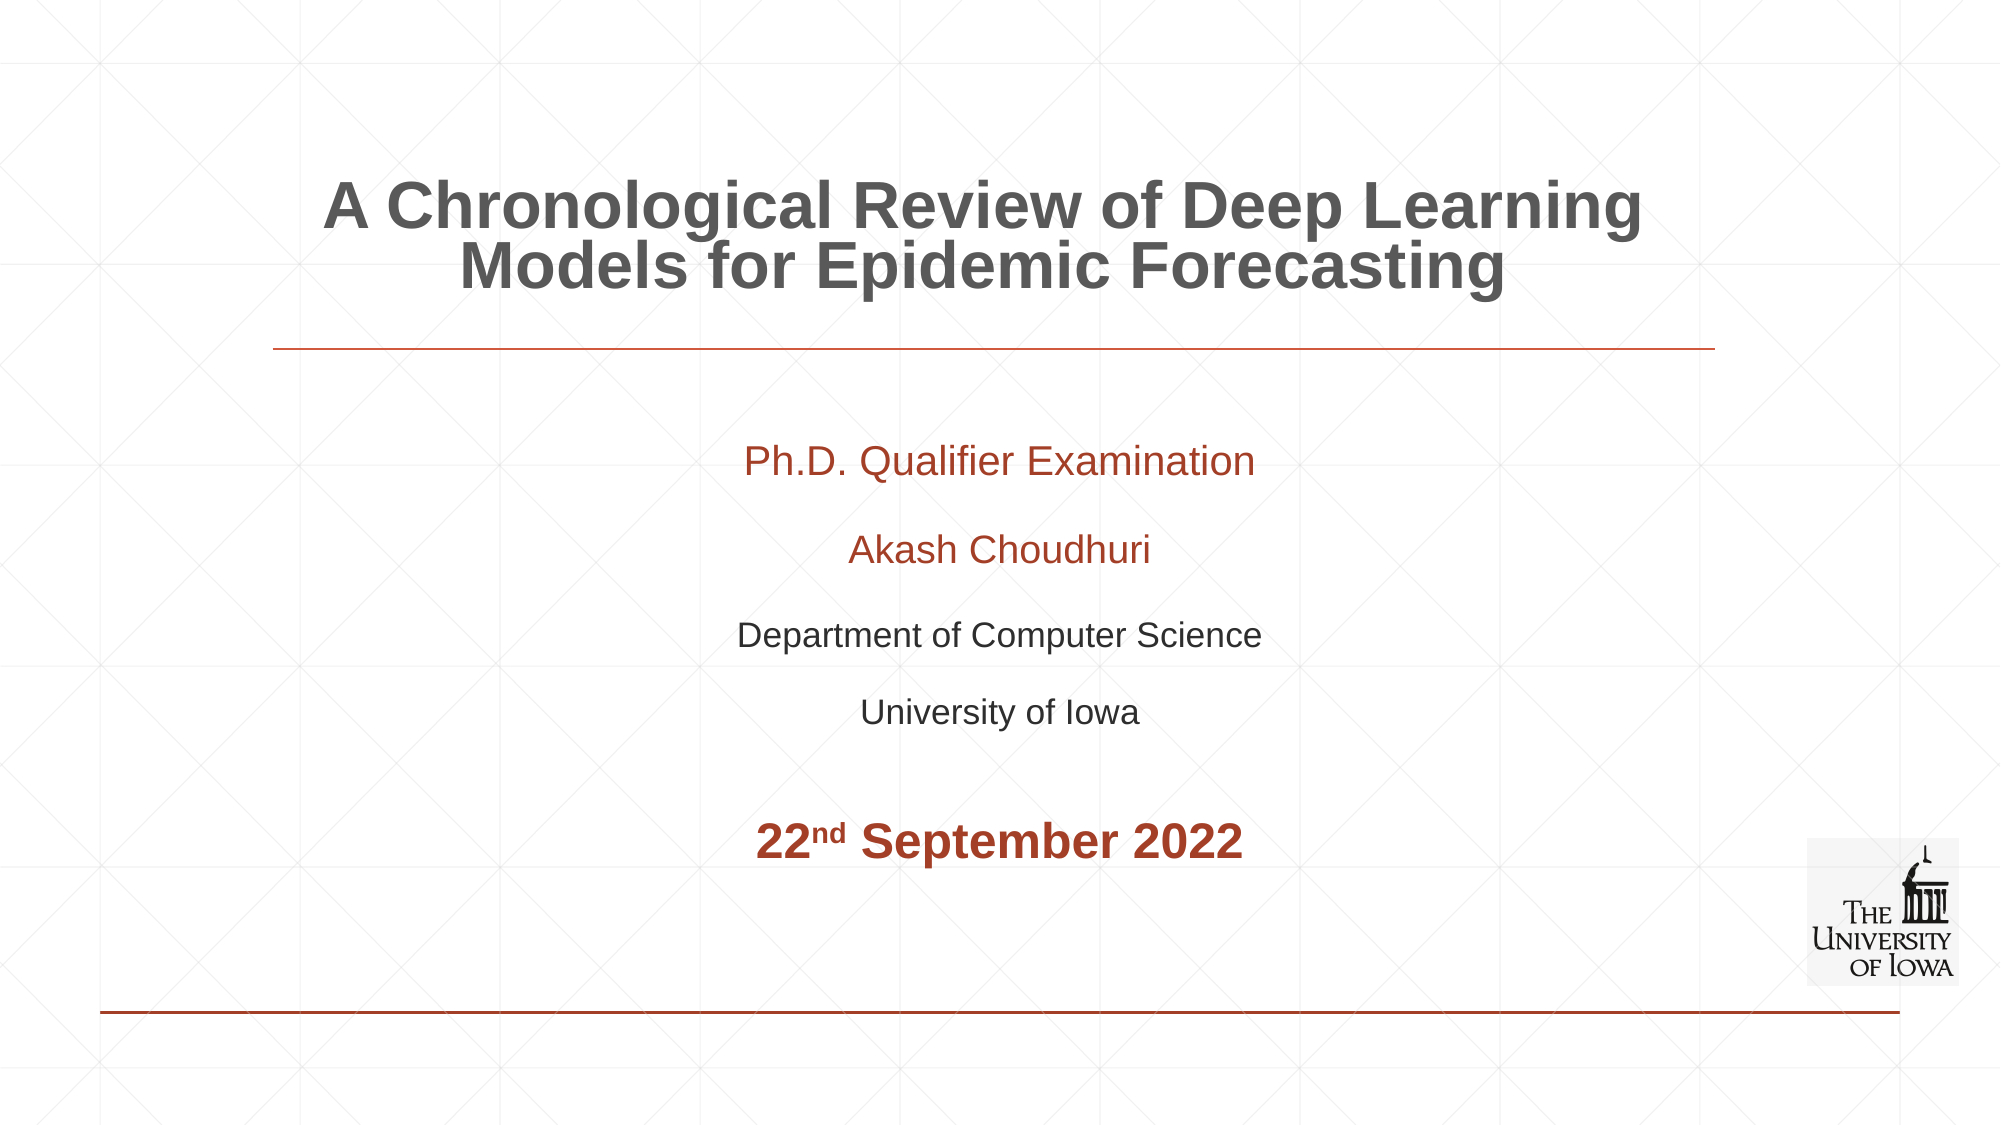

# A Chronological Review of Deep Learning Models for Epidemic Forecasting
Ph.D. Qualifier Examination

Akash Choudhuri

Department of Computer Science

University of Iowa

22nd September 2022